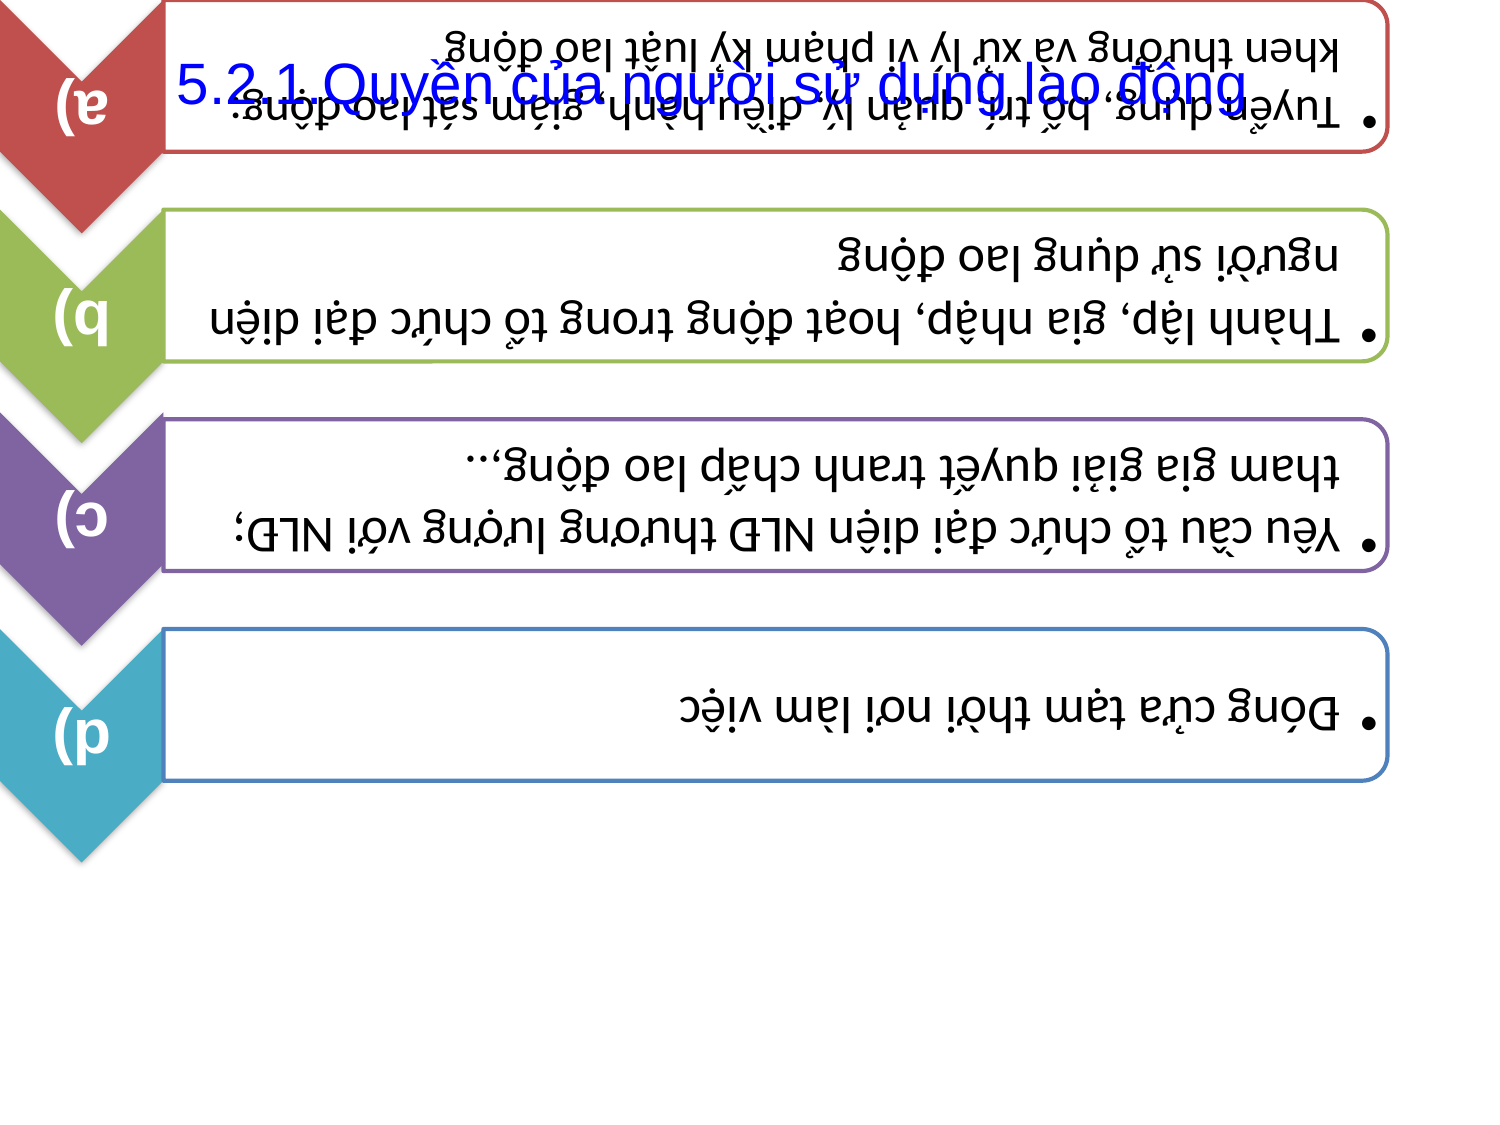

5.2.1.Quyền của người sử dụng lao động
a)
Tuyển dụng, bố trí, quản lý, điều hành, giám sát lao động; khen thưởng và xử lý vi phạm kỷ luật lao động
b)
Thành lập, gia nhập, hoạt động trong tổ chức đại diện người sử dụng lao động
c)
Yêu cầu tổ chức đại diện NLĐ thương lượng với NLĐ; tham gia giải quyết tranh chấp lao động,..
d)
Đóng cửa tạm thời nơi làm việc